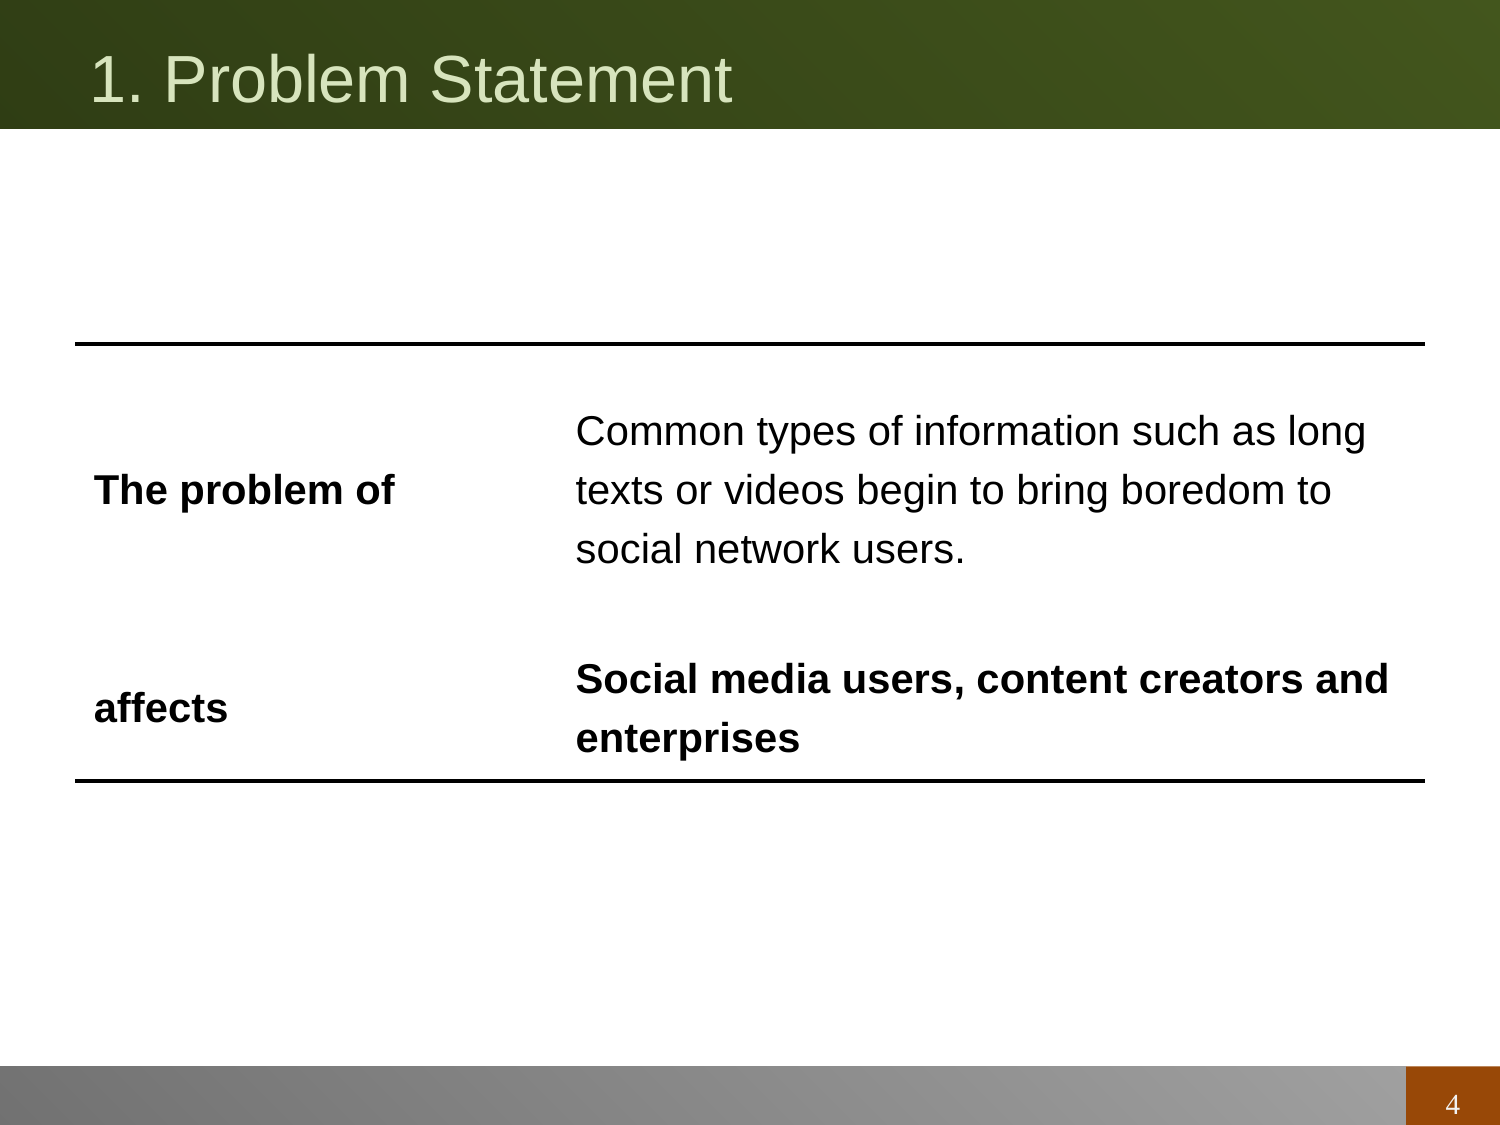

# 1. Problem Statement
| The problem of | Common types of information such as long texts or videos begin to bring boredom to social network users. |
| --- | --- |
| affects | Social media users, content creators and enterprises |